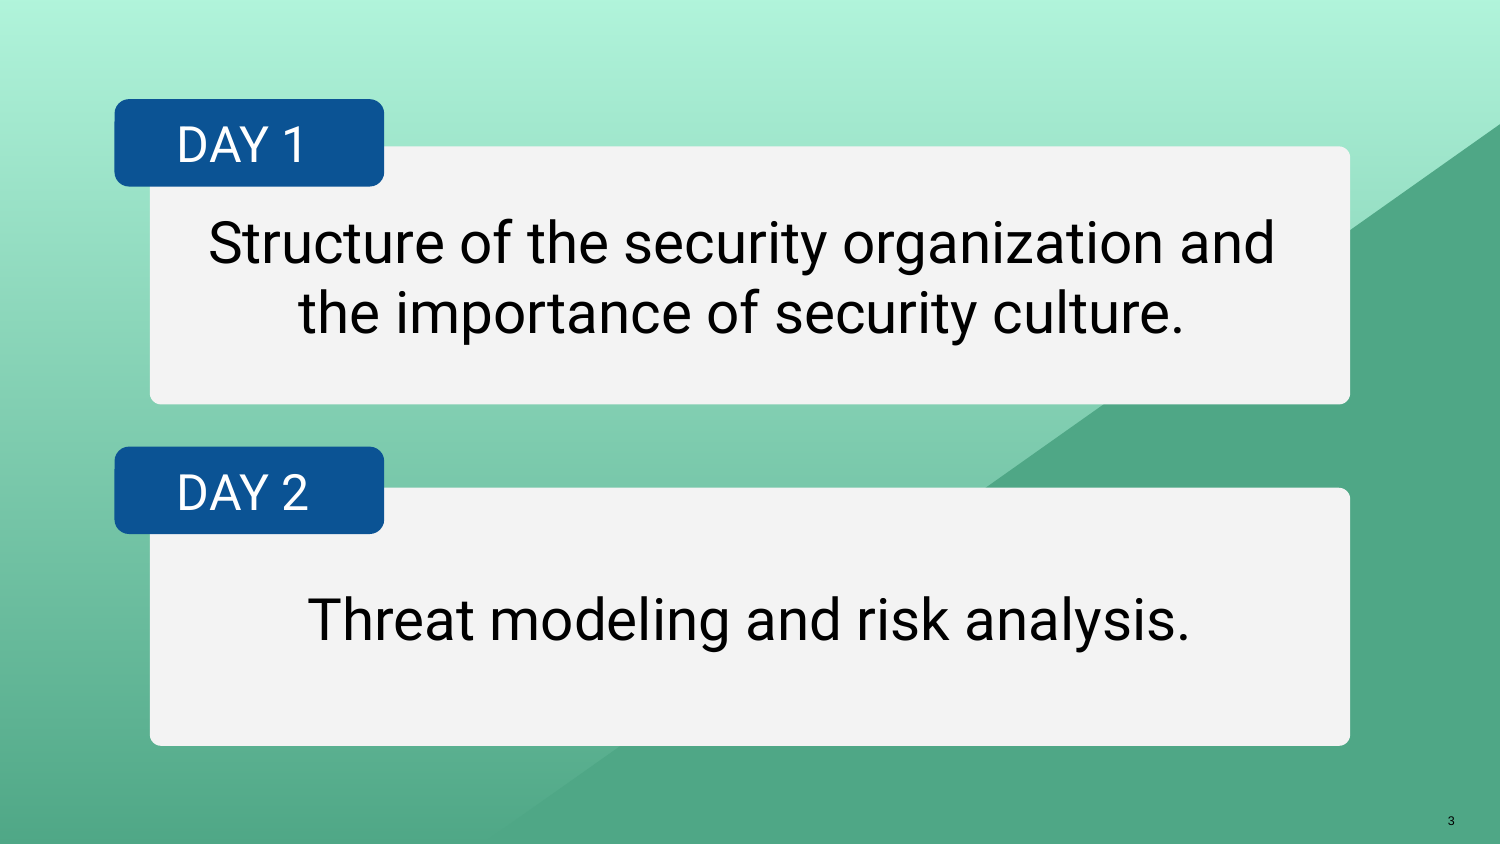

DAY 1

Structure of the security organization and
the importance of security culture.
DAY 2
Threat modeling and risk analysis.
3